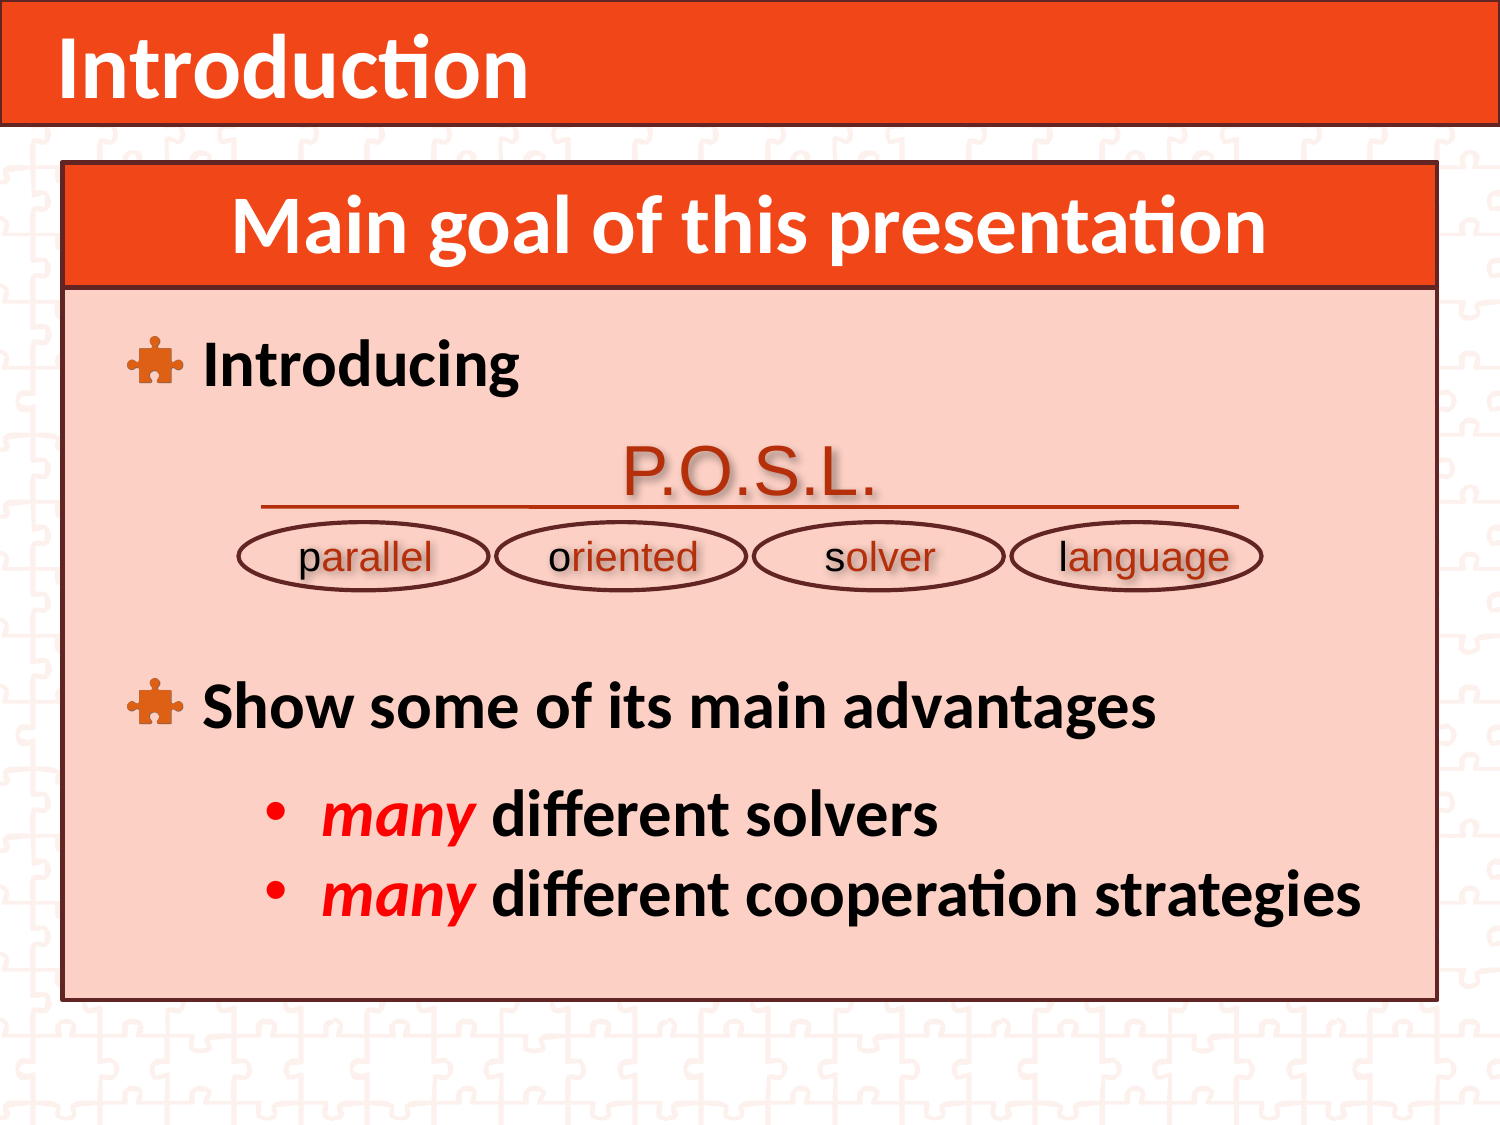

Introduction

Main goal of this presentation
Introducing
P.O.S.L.

parallel
oriented
solver
language
Show some of its main advantages
many different solvers
many different cooperation strategies